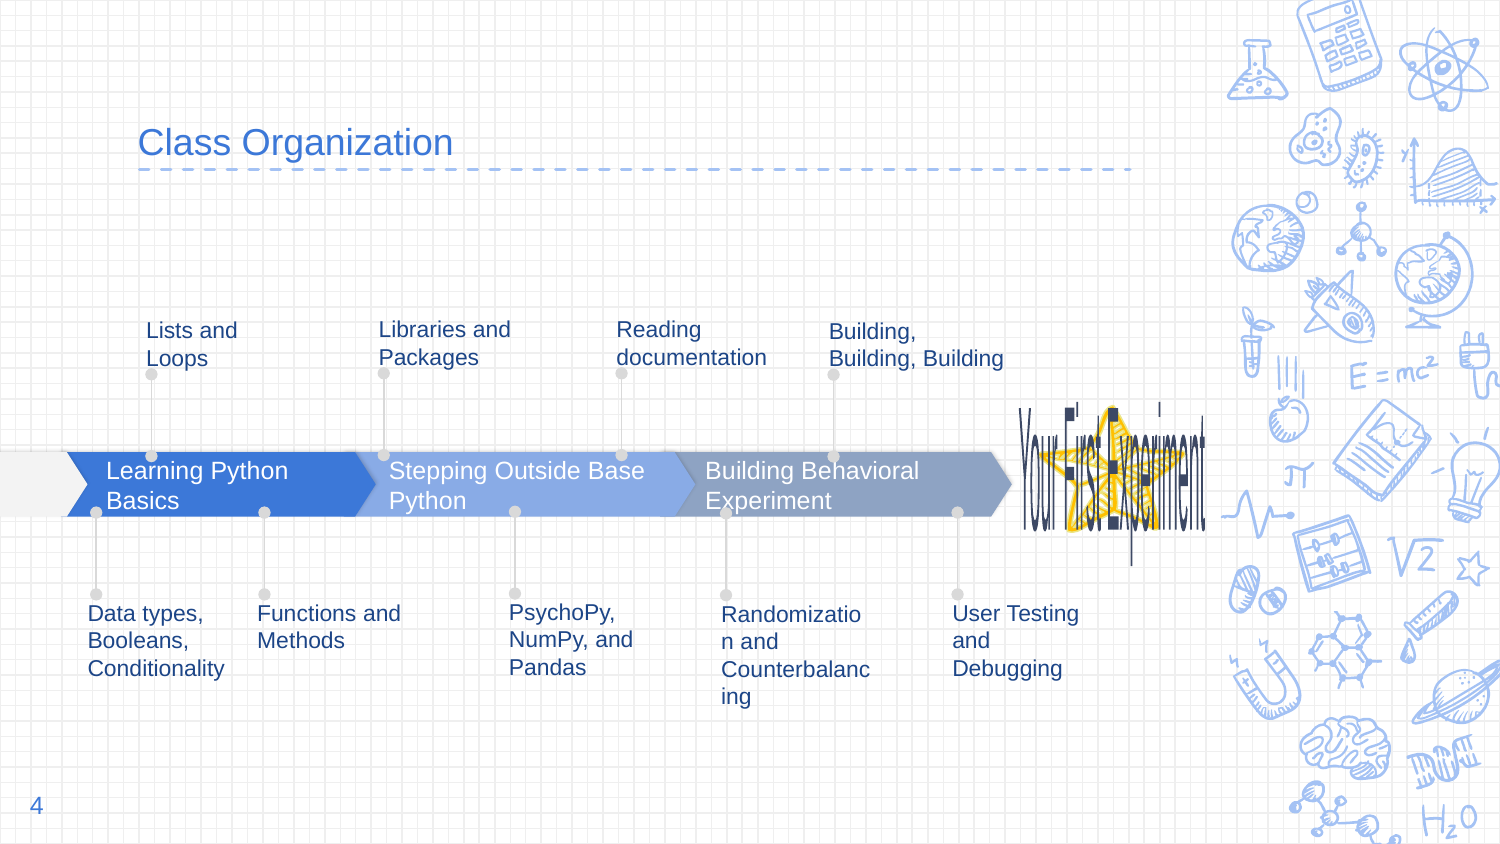

# Class Organization
Libraries and Packages
Reading documentation
Lists and Loops
Building, Building, Building
Your First Experiment

Learning Python Basics
Stepping Outside Base Python
Building Behavioral Experiment
PsychoPy, NumPy, and Pandas
Data types, Booleans, Conditionality
Functions and Methods
User Testing and Debugging
Randomization and Counterbalancing
4